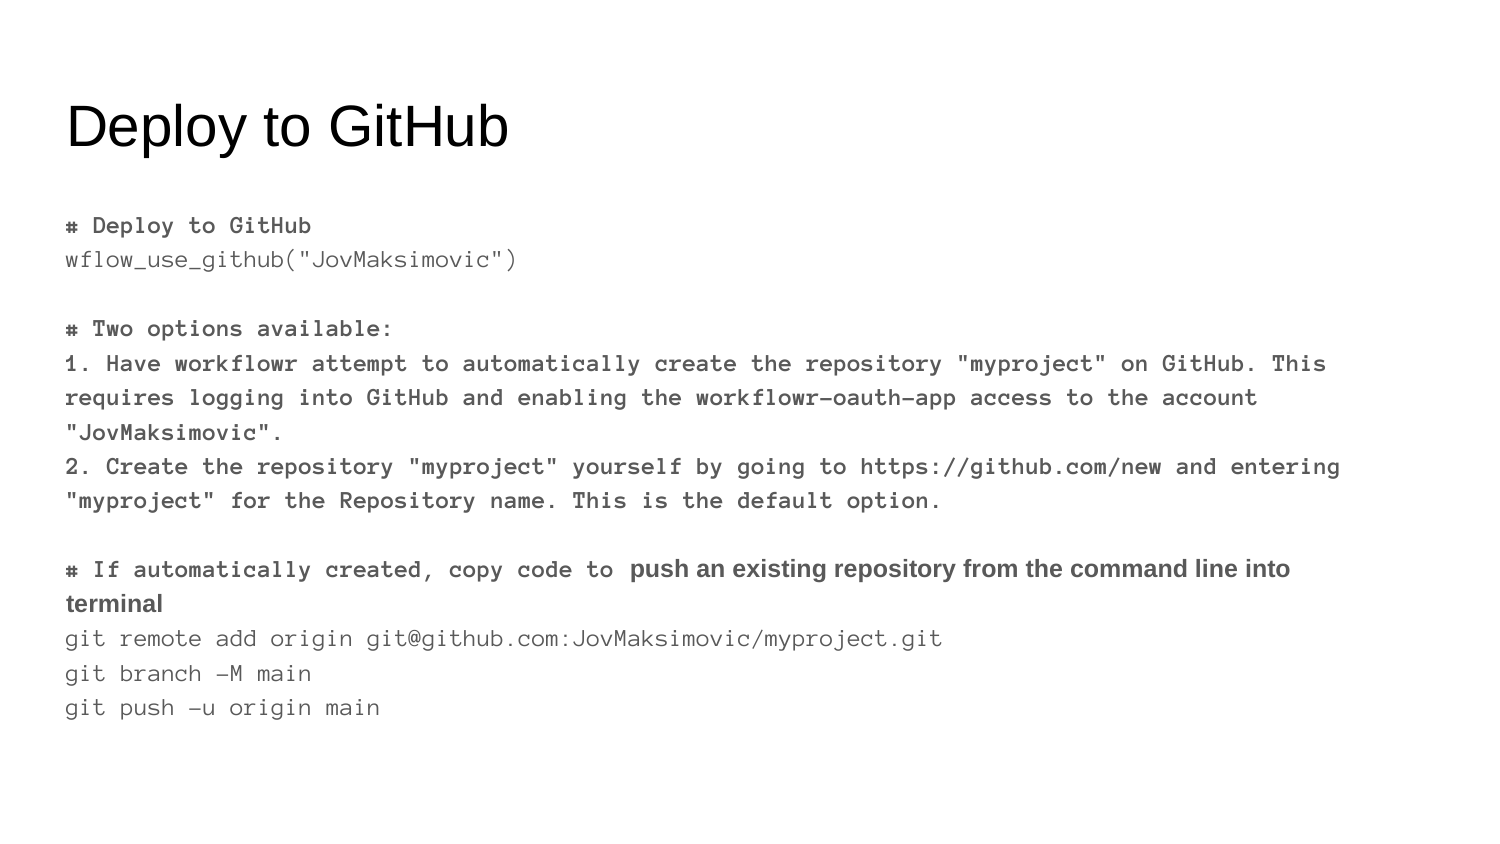

# Deploy to GitHub
# Deploy to GitHub wflow_use_github("JovMaksimovic")
# Two options available:
1. Have workflowr attempt to automatically create the repository "myproject" on GitHub. This requires logging into GitHub and enabling the workflowr-oauth-app access to the account "JovMaksimovic".
2. Create the repository "myproject" yourself by going to https://github.com/new and entering "myproject" for the Repository name. This is the default option.
# If automatically created, copy code to push an existing repository from the command line into terminal
git remote add origin git@github.com:JovMaksimovic/myproject.git
git branch -M main
git push -u origin main